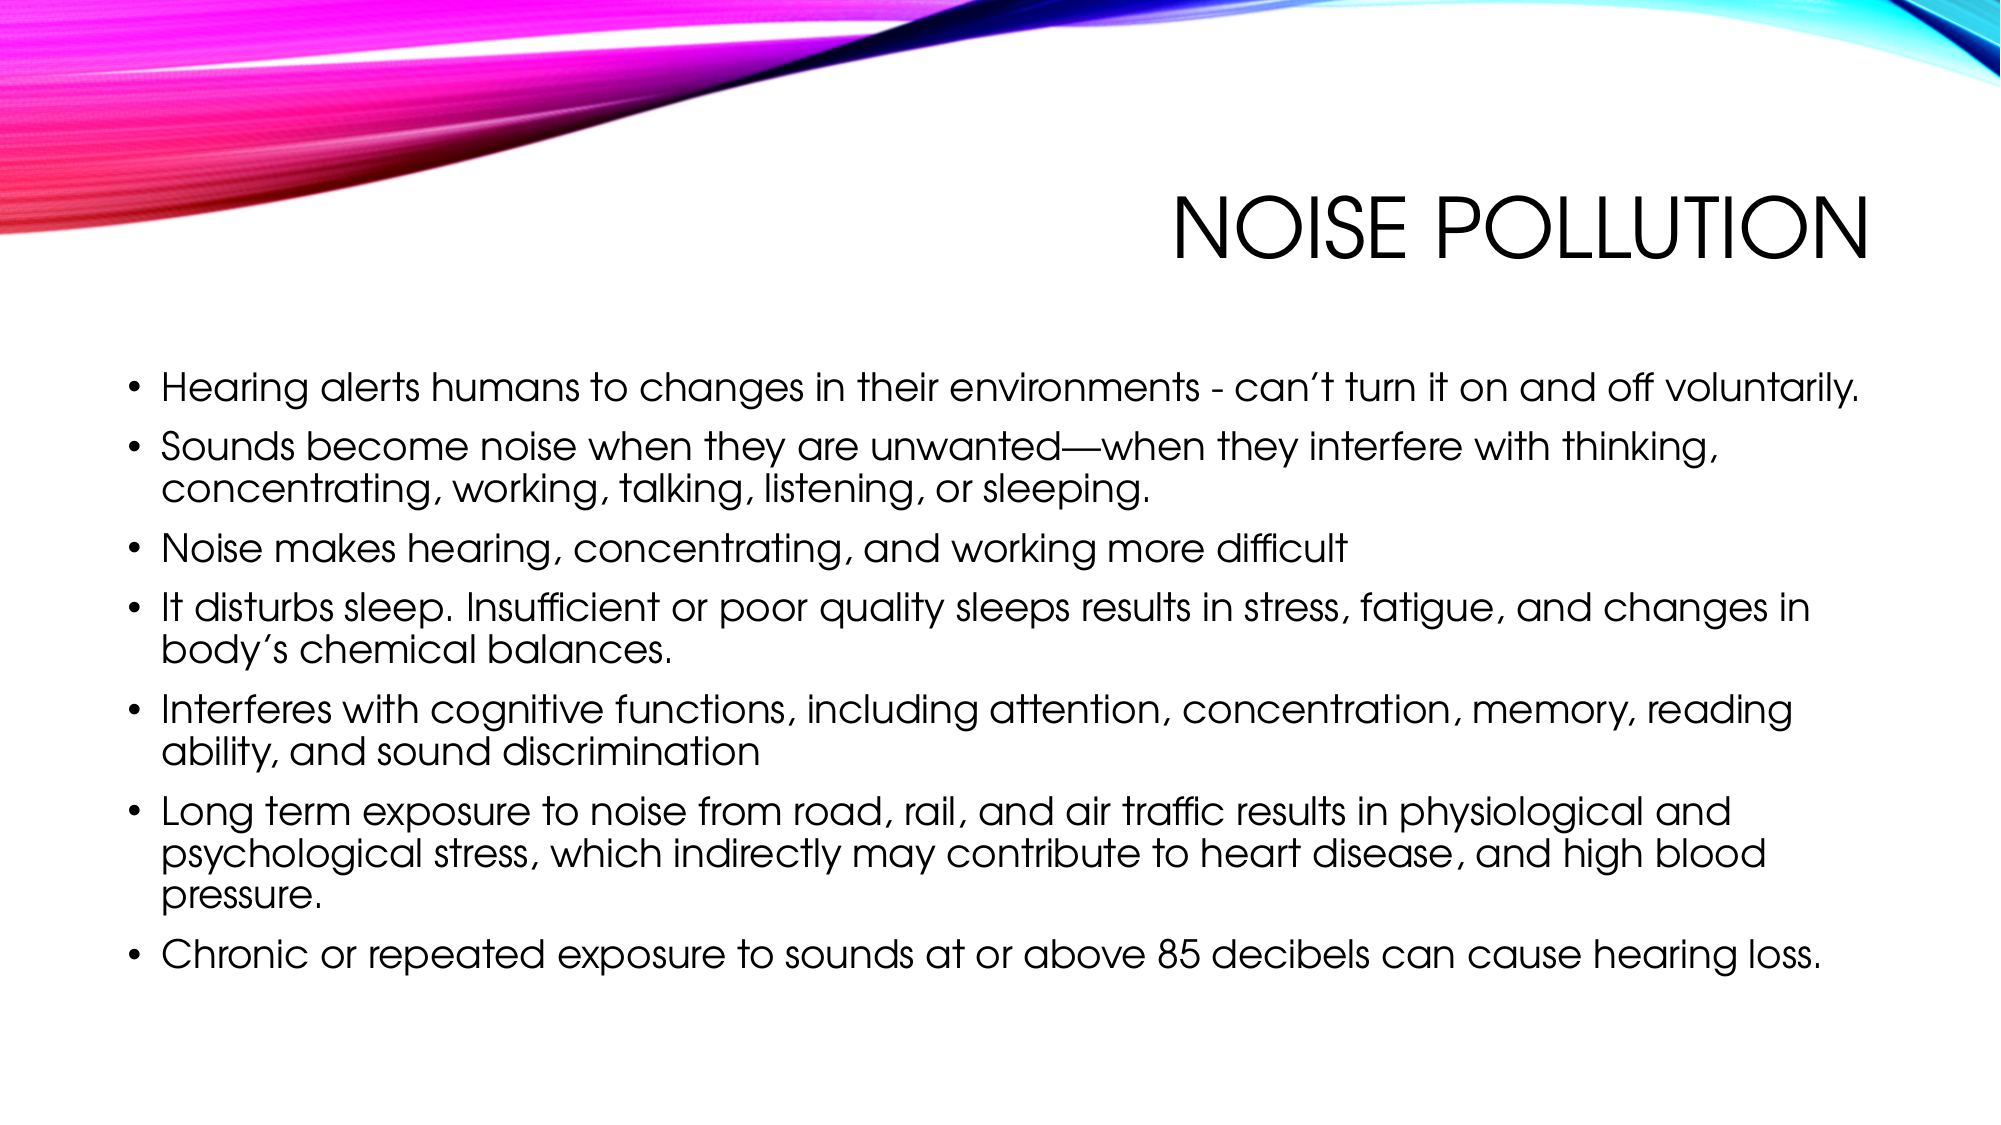

# Noise pollution
Hearing alerts humans to changes in their environments - can’t turn it on and off voluntarily.
Sounds become noise when they are unwanted—when they interfere with thinking, concentrating, working, talking, listening, or sleeping.
Noise makes hearing, concentrating, and working more difficult
It disturbs sleep. Insufficient or poor quality sleeps results in stress, fatigue, and changes in body’s chemical balances.
Interferes with cognitive functions, including attention, concentration, memory, reading ability, and sound discrimination
Long term exposure to noise from road, rail, and air traffic results in physiological and psychological stress, which indirectly may contribute to heart disease, and high blood pressure.
Chronic or repeated exposure to sounds at or above 85 decibels can cause hearing loss.